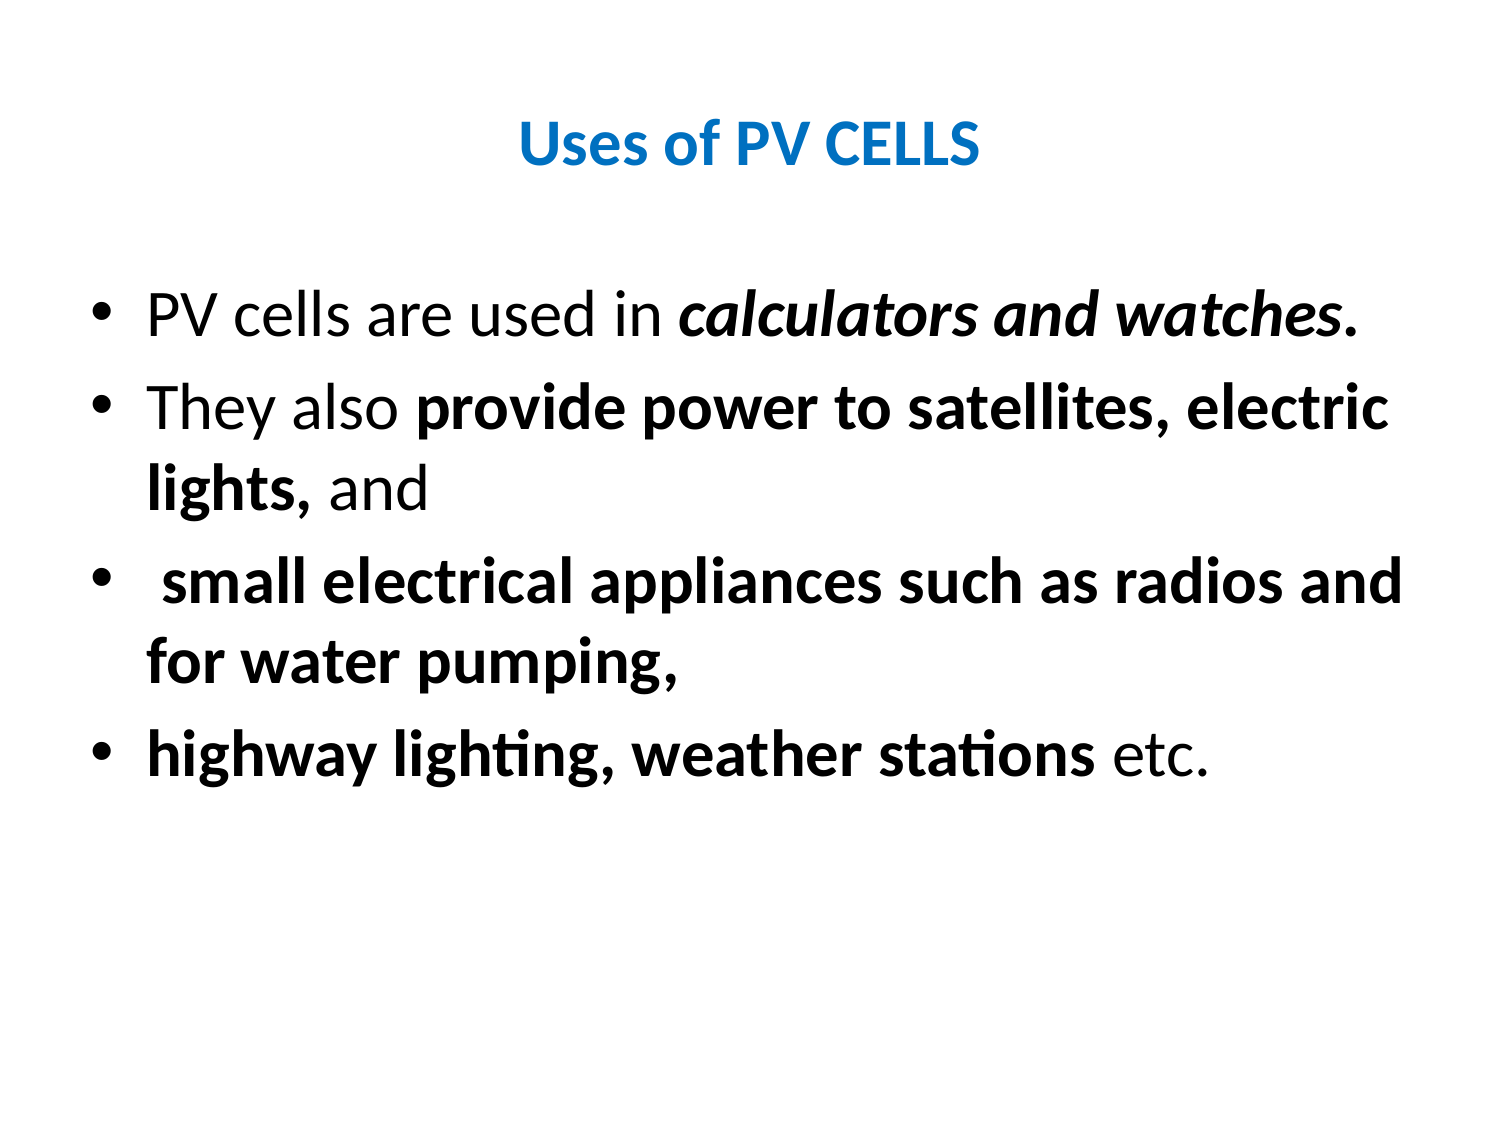

# Uses of PV CELLS
PV cells are used in calculators and watches.
They also provide power to satellites, electric lights, and
 small electrical appliances such as radios and for water pumping,
highway lighting, weather stations etc.